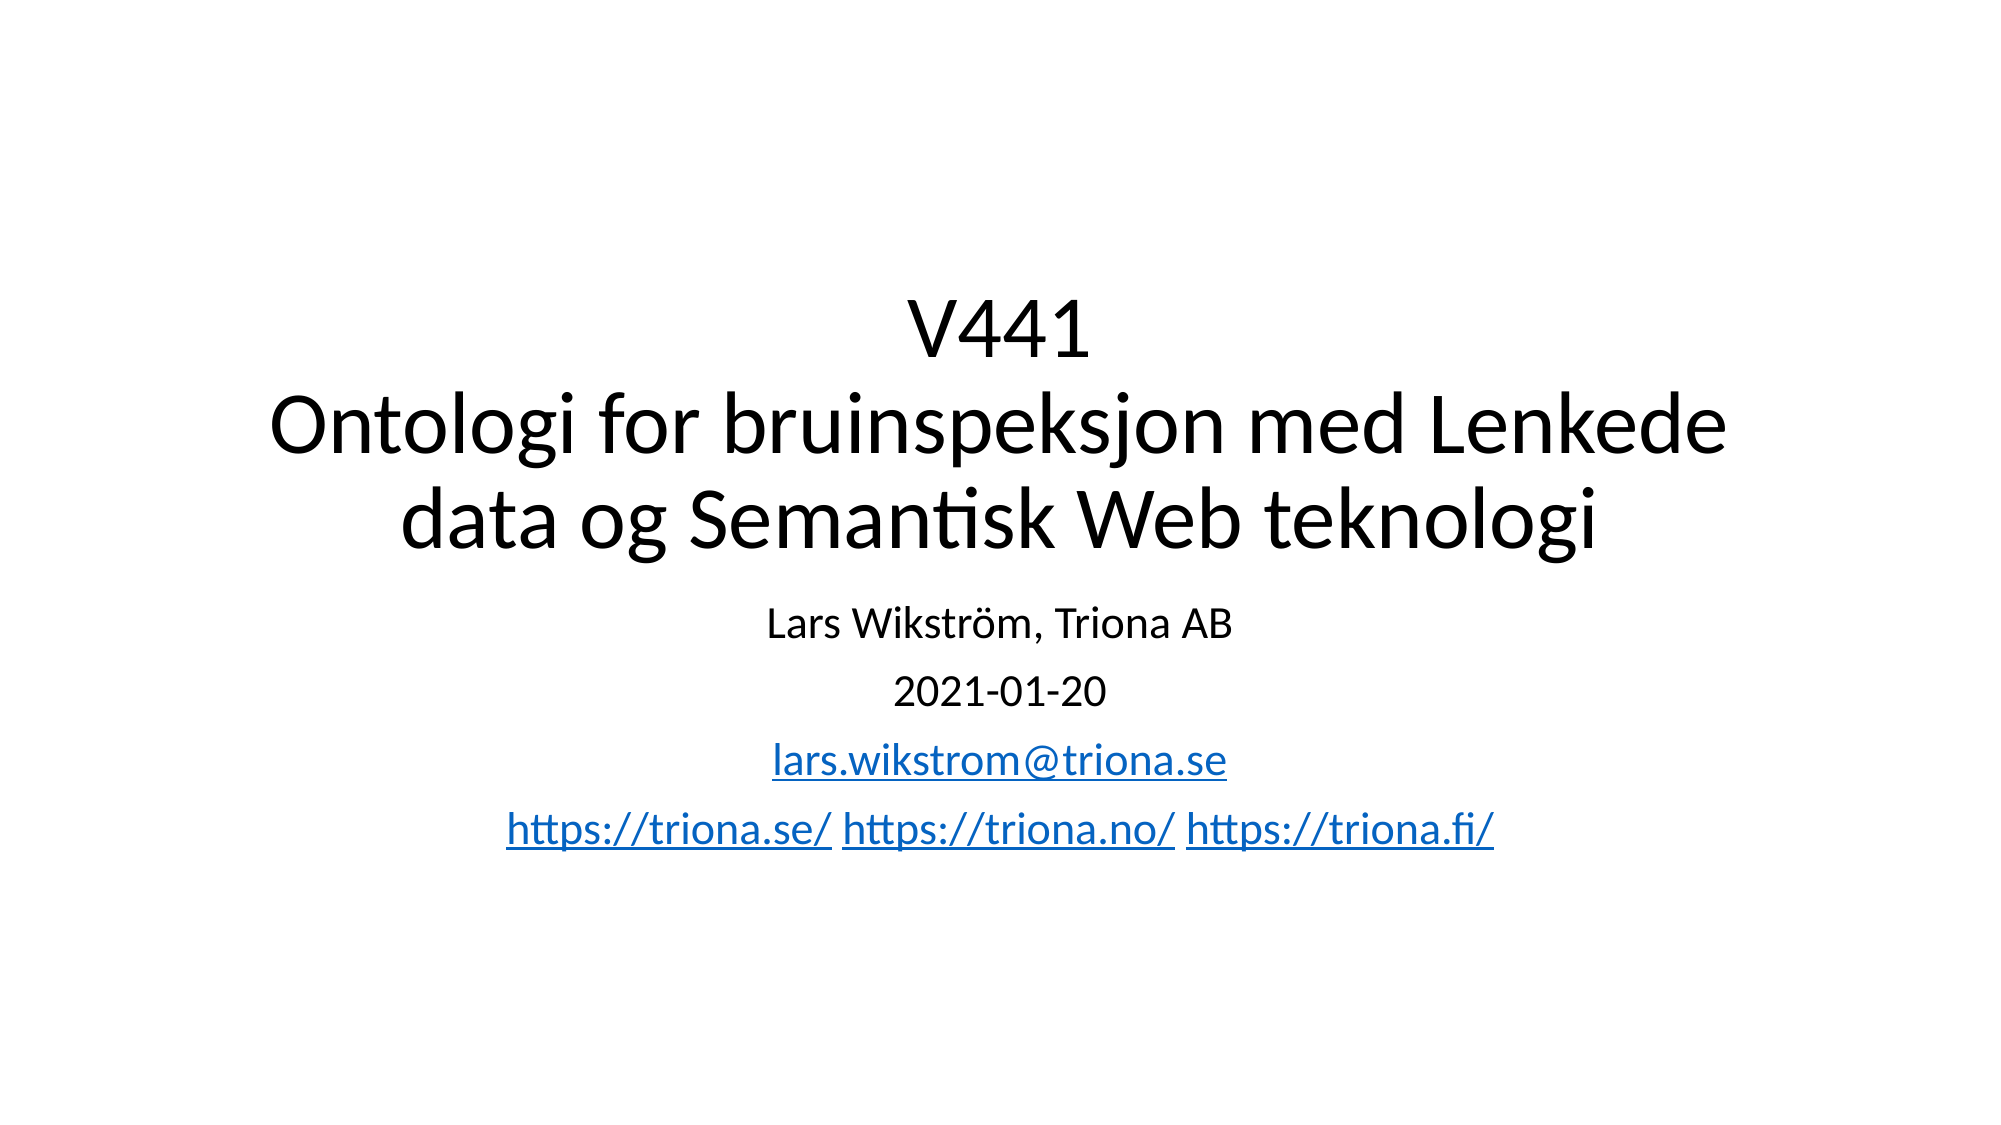

# V441 Ontologi for bruinspeksjon med Lenkede data og Semantisk Web teknologi
Lars Wikström, Triona AB
2021-01-20
lars.wikstrom@triona.se
https://triona.se/ https://triona.no/ https://triona.fi/